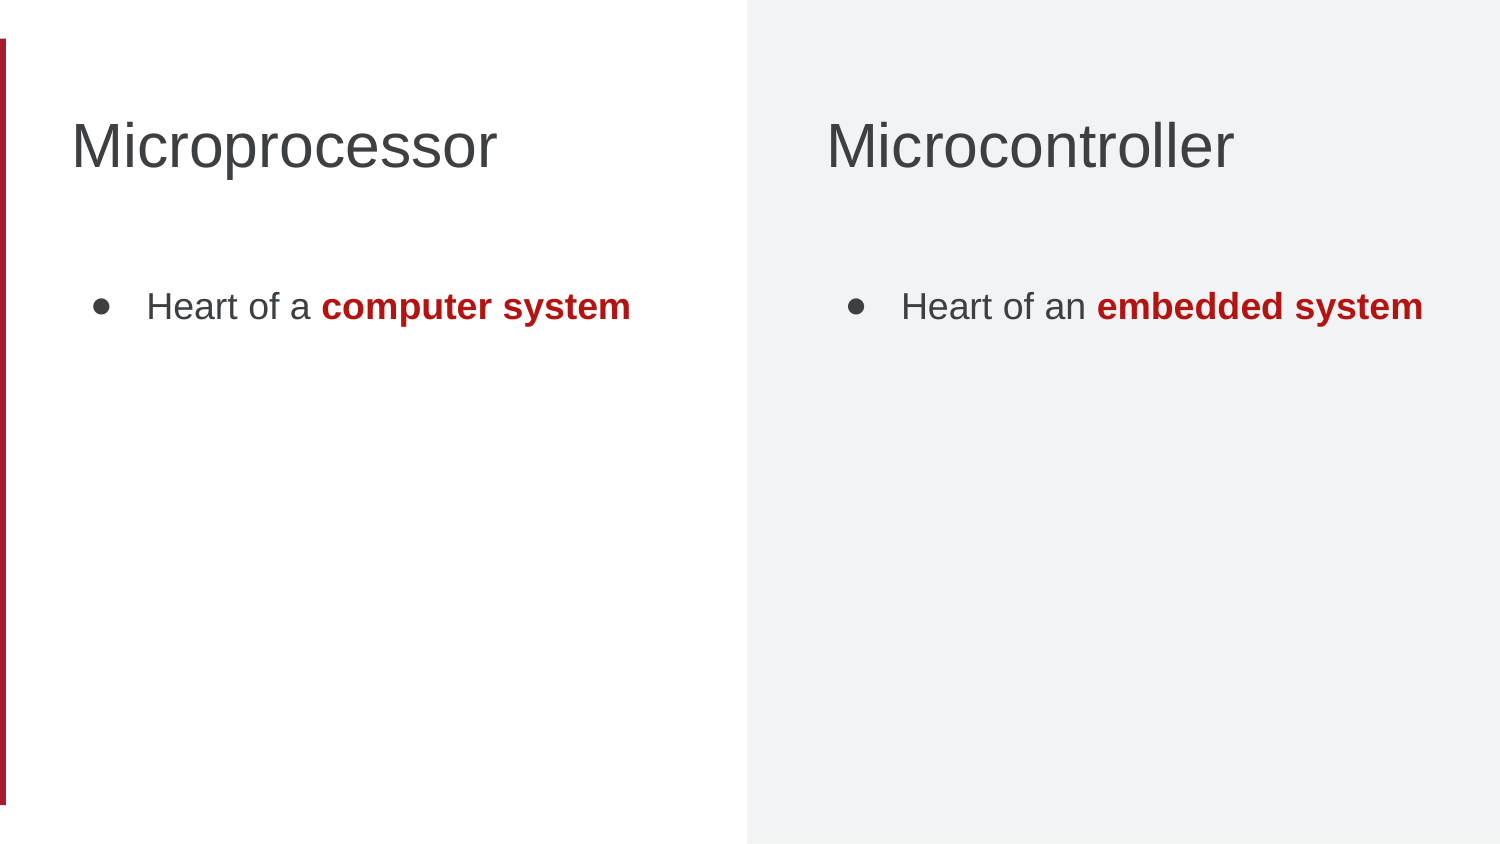

# Microprocessor
Microcontroller
Heart of a computer system
Heart of an embedded system